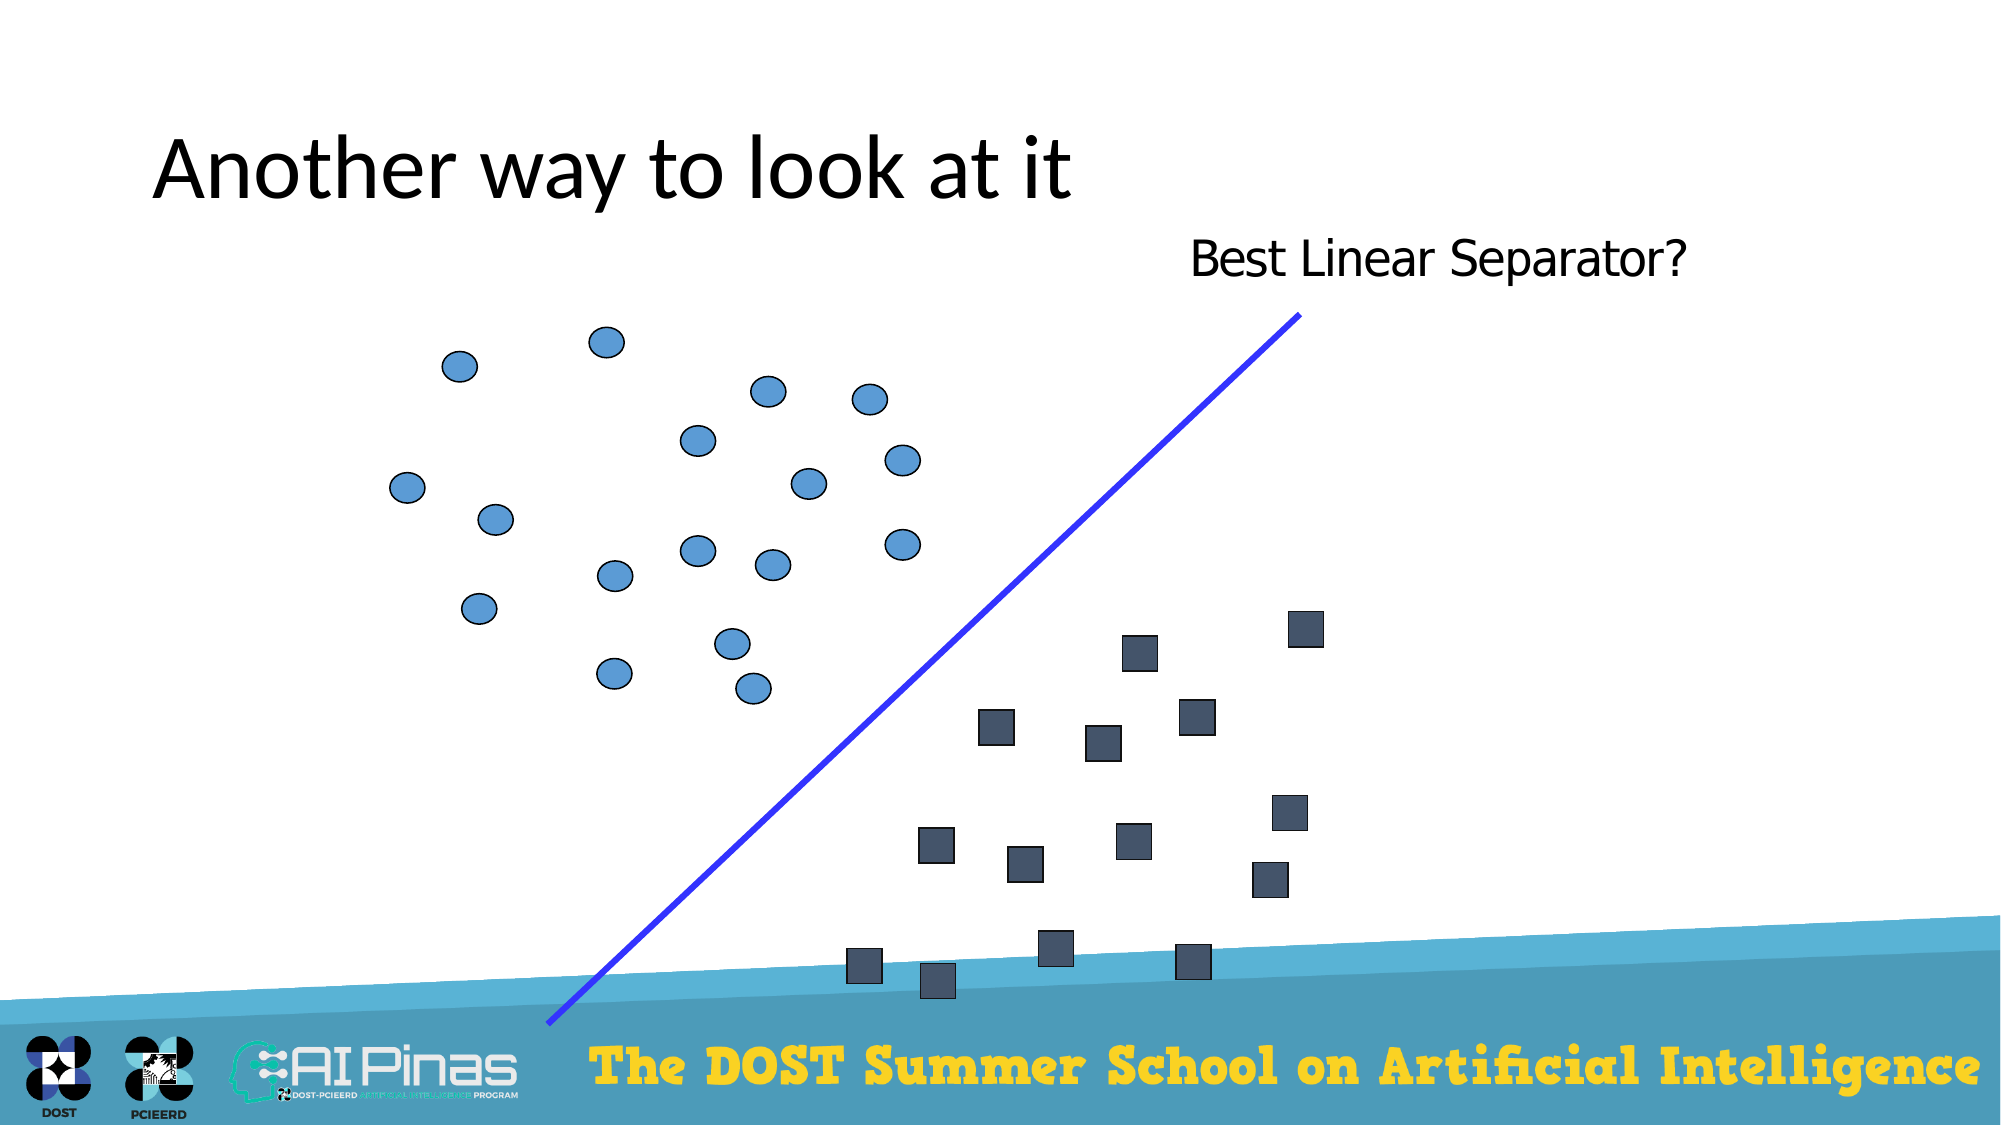

# Another way to look at it
Best Linear Separator?